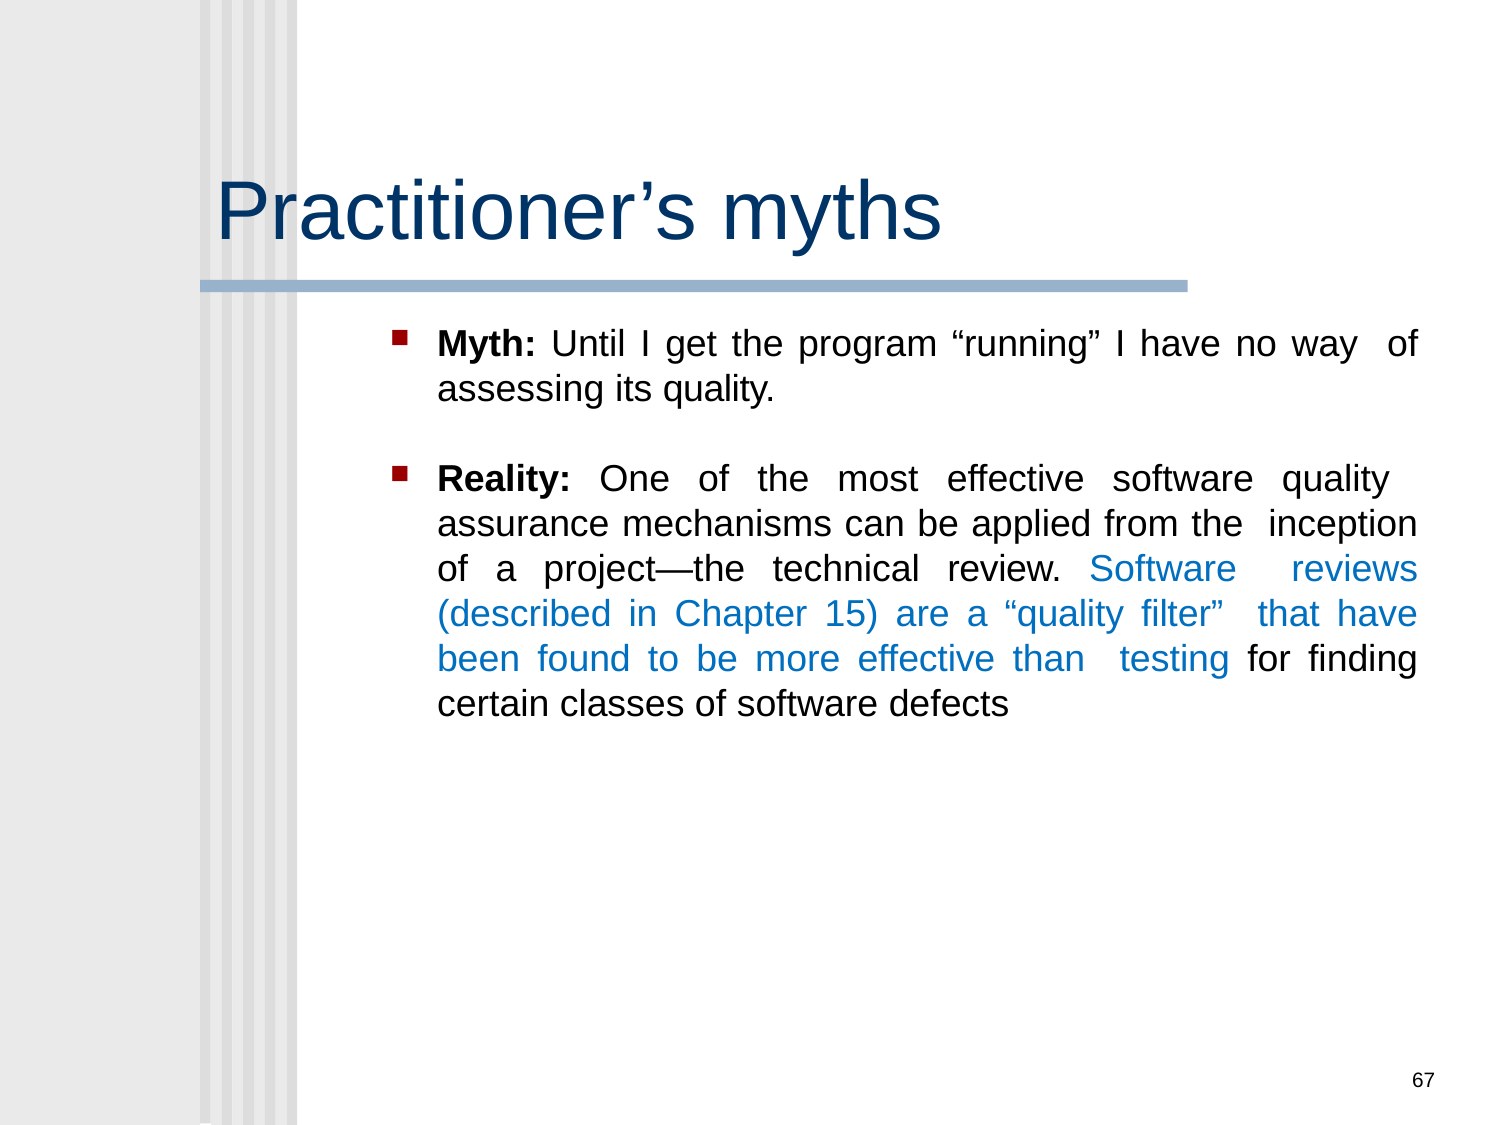

# Practitioner’s myths
Myth: Until I get the program “running” I have no way  of assessing its quality.

Reality: One of the most effective software quality  assurance mechanisms can be applied from the  inception of a project—the technical review. Software  reviews (described in Chapter 15) are a “quality filter”  that have been found to be more effective than  testing for finding certain classes of software defects
67